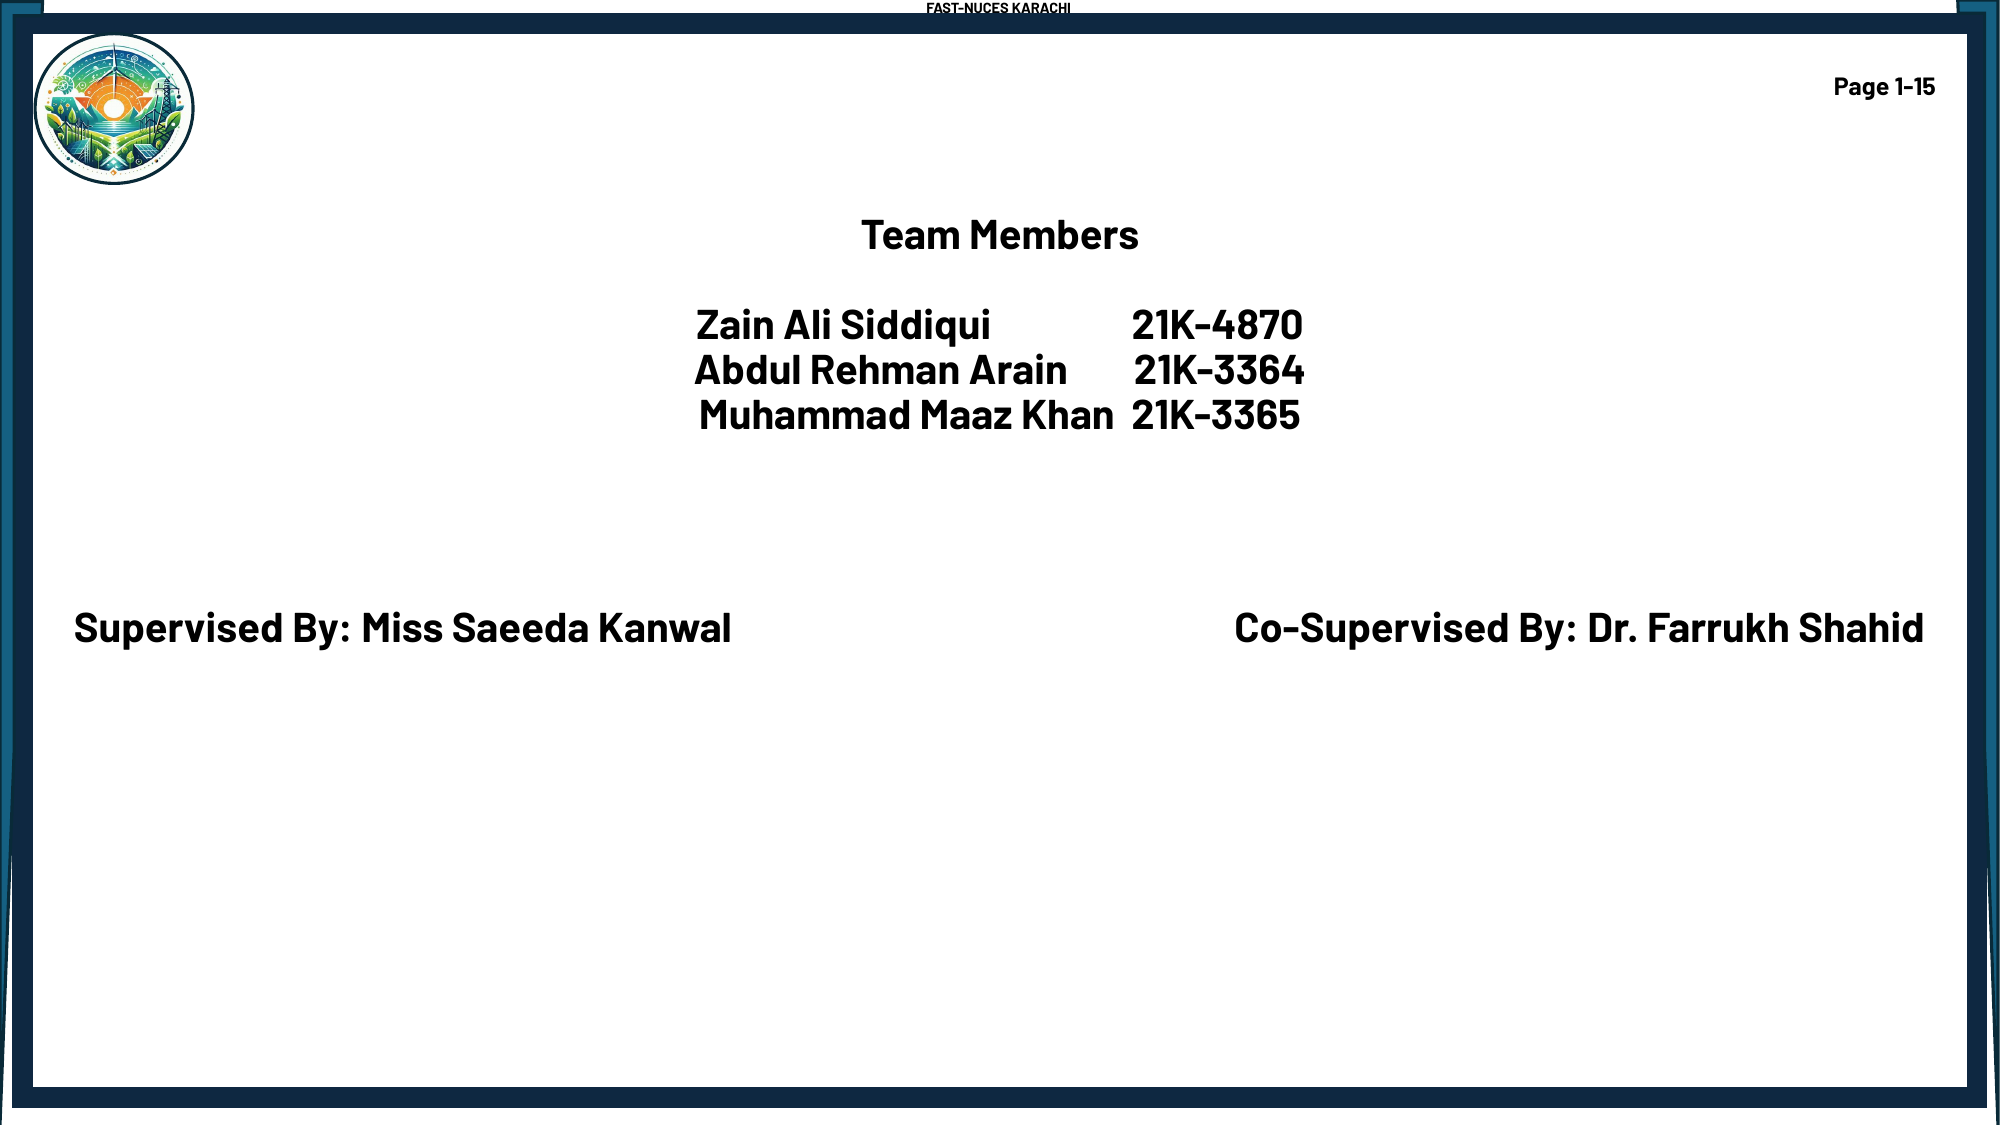

FAST-NUCES KARACHI

Page 1-15
Team Members
Zain Ali Siddiqui                 21K-4870
Abdul Rehman Arain        21K-3364
Muhammad Maaz Khan  21K-3365
Supervised By: Miss Saeeda Kanwal
Co-Supervised By: Dr. Farrukh Shahid